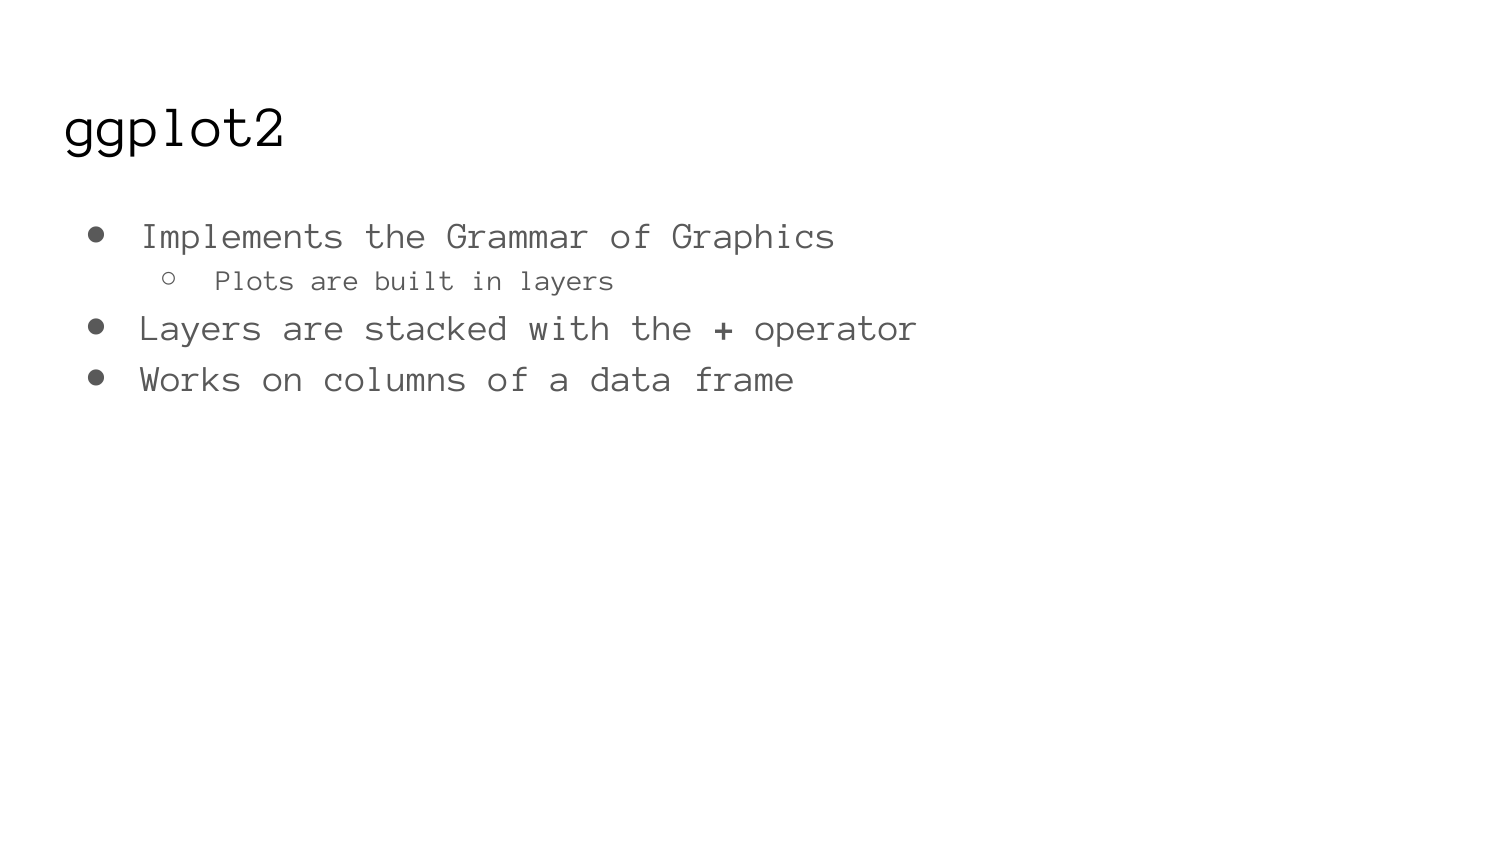

# ggplot2
Implements the Grammar of Graphics
Plots are built in layers
Layers are stacked with the + operator
Works on columns of a data frame